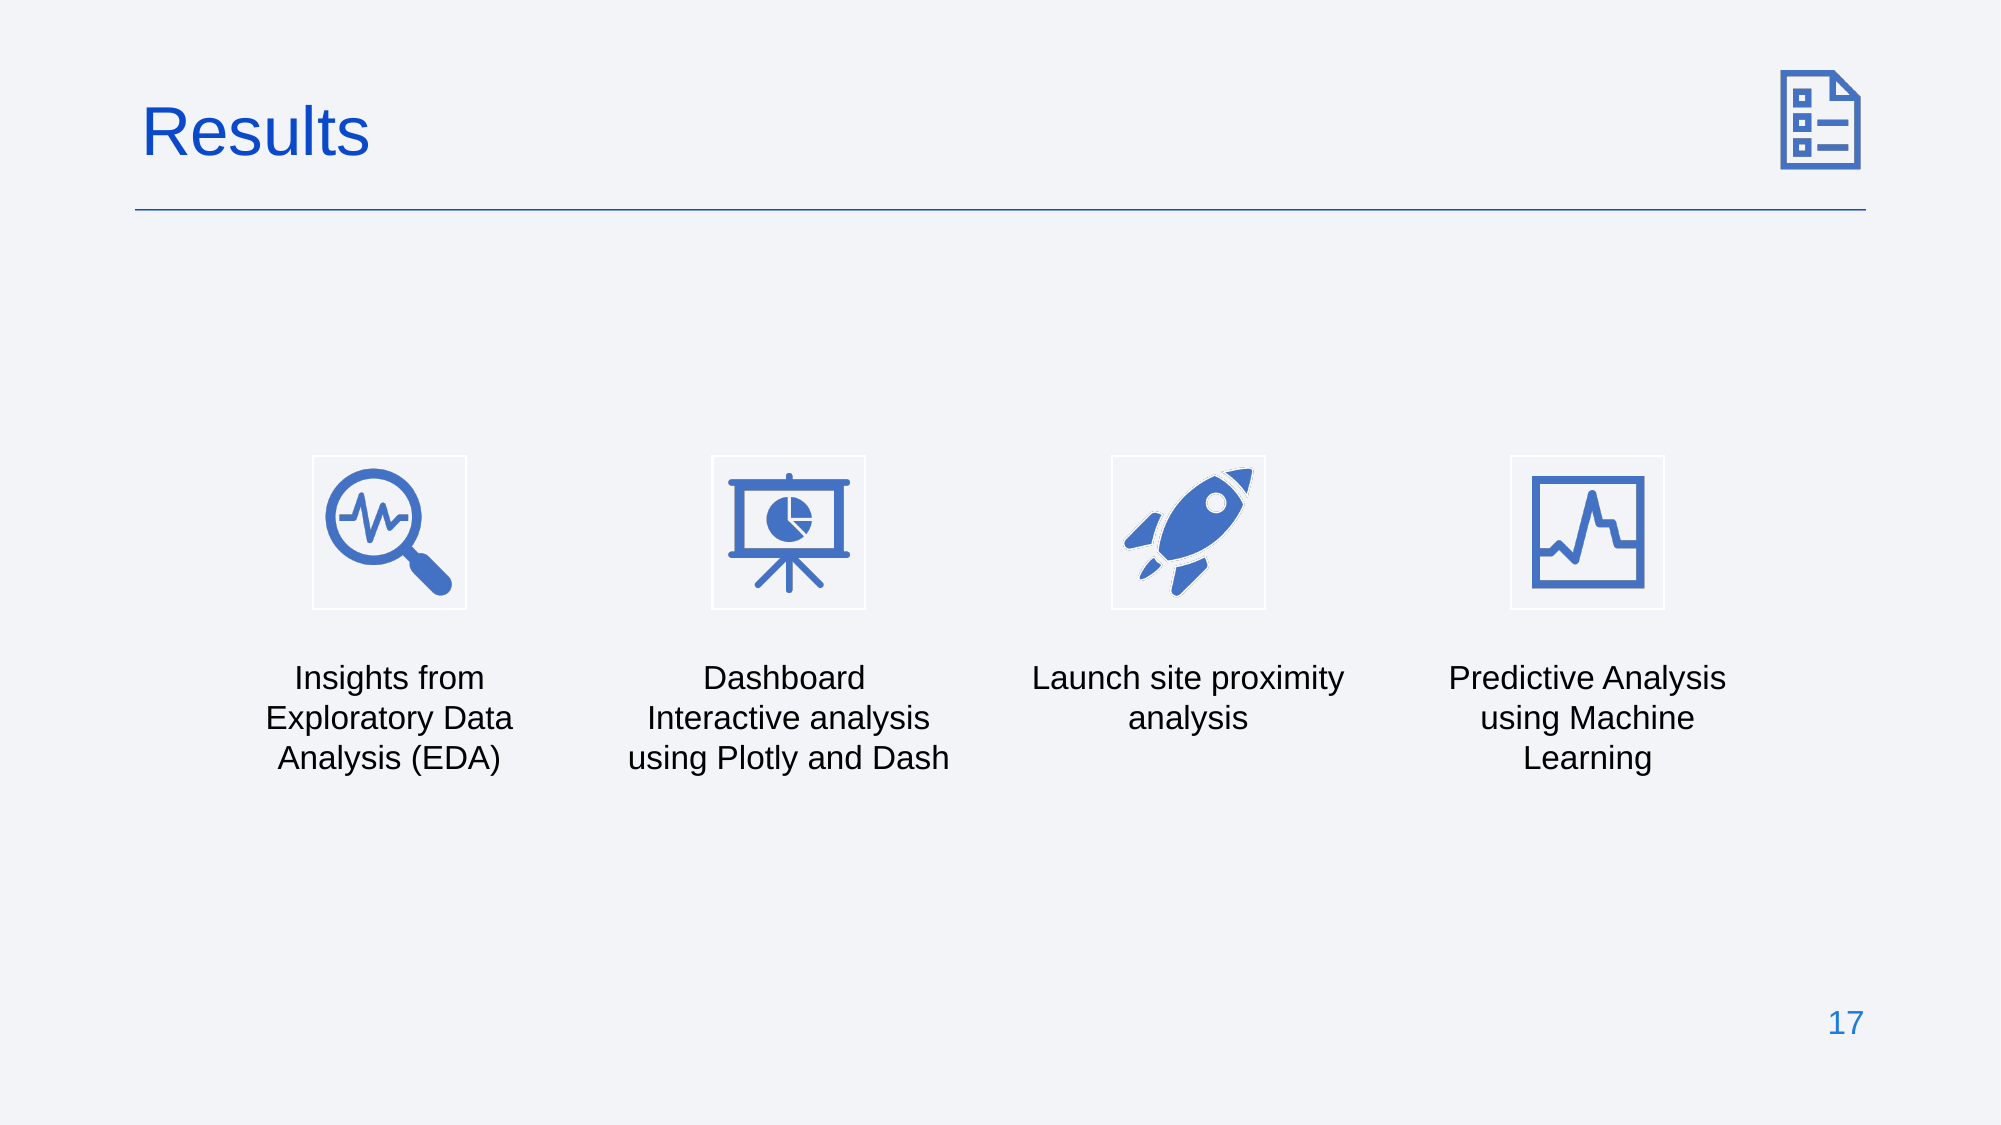

Results
Insights from Exploratory Data Analysis (EDA)
Dashboard
Interactive analysis using Plotly and Dash
Launch site proximity analysis
Predictive Analysis using Machine Learning
17